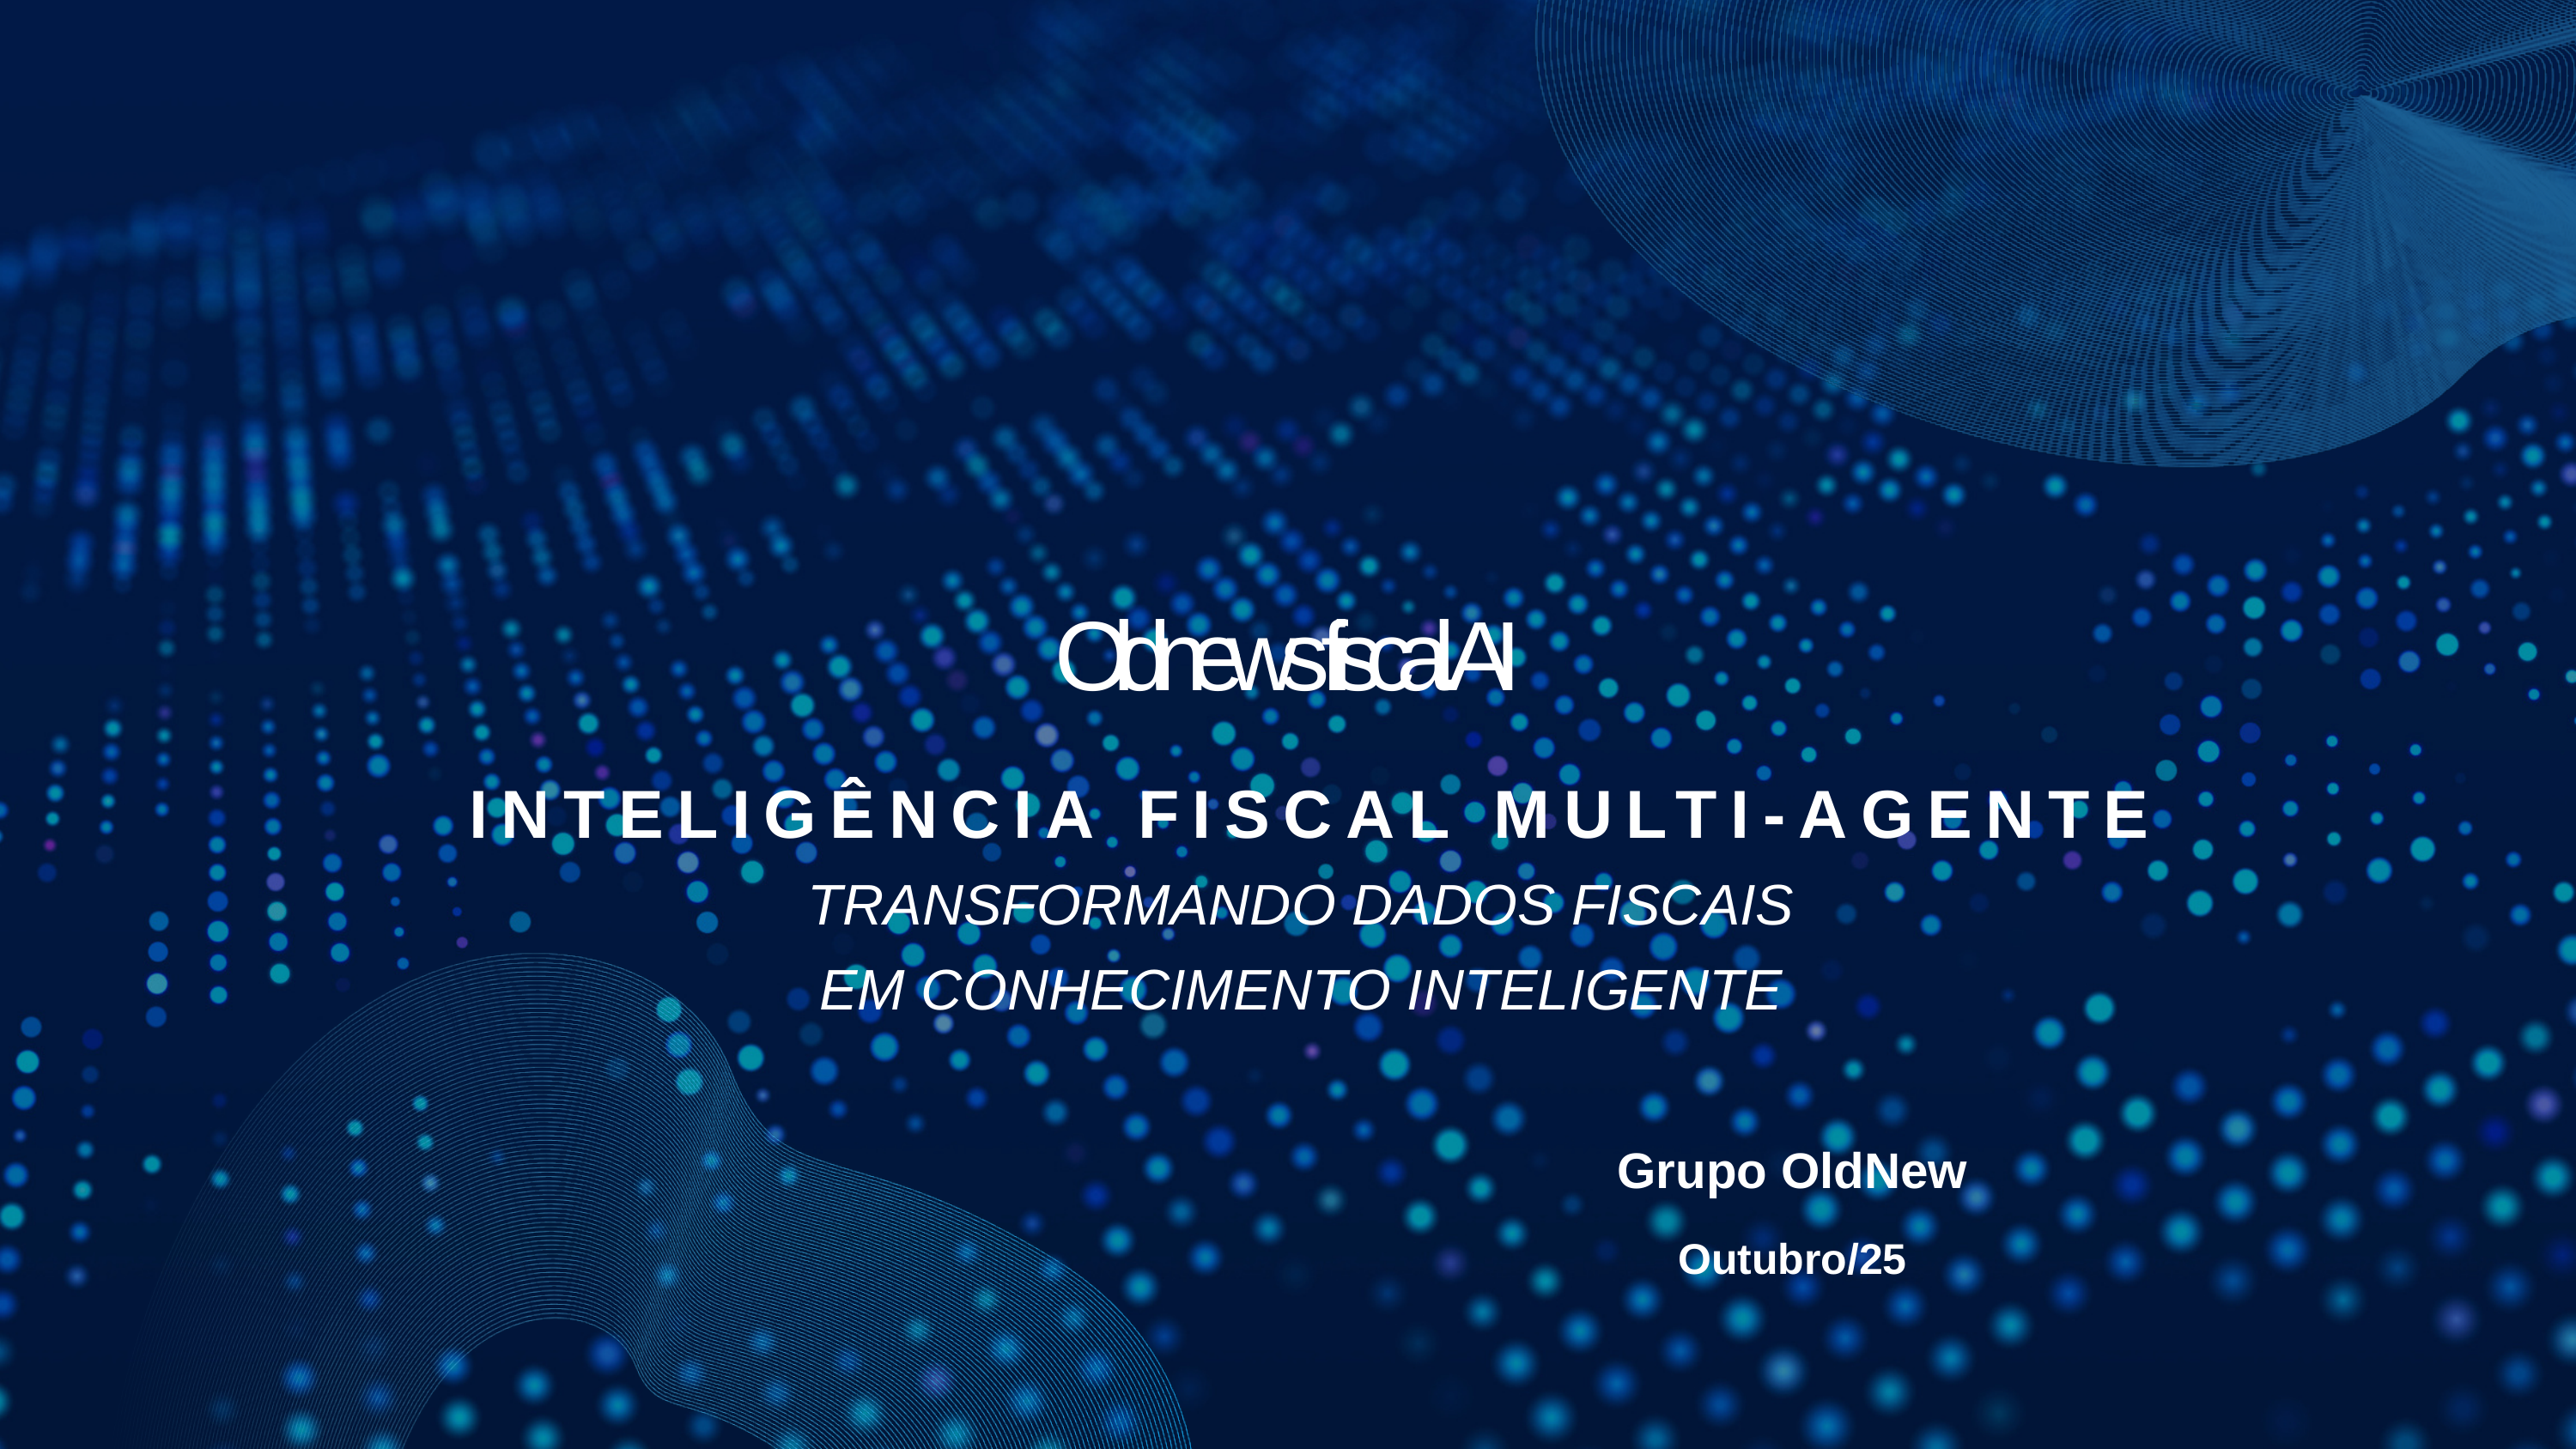

Oldnews fiscal.AI

INTELIGÊNCIA FISCAL MULTI-AGENTE
TRANSFORMANDO DADOS FISCAIS
EM CONHECIMENTO INTELIGENTE

Grupo OldNew
Outubro/25